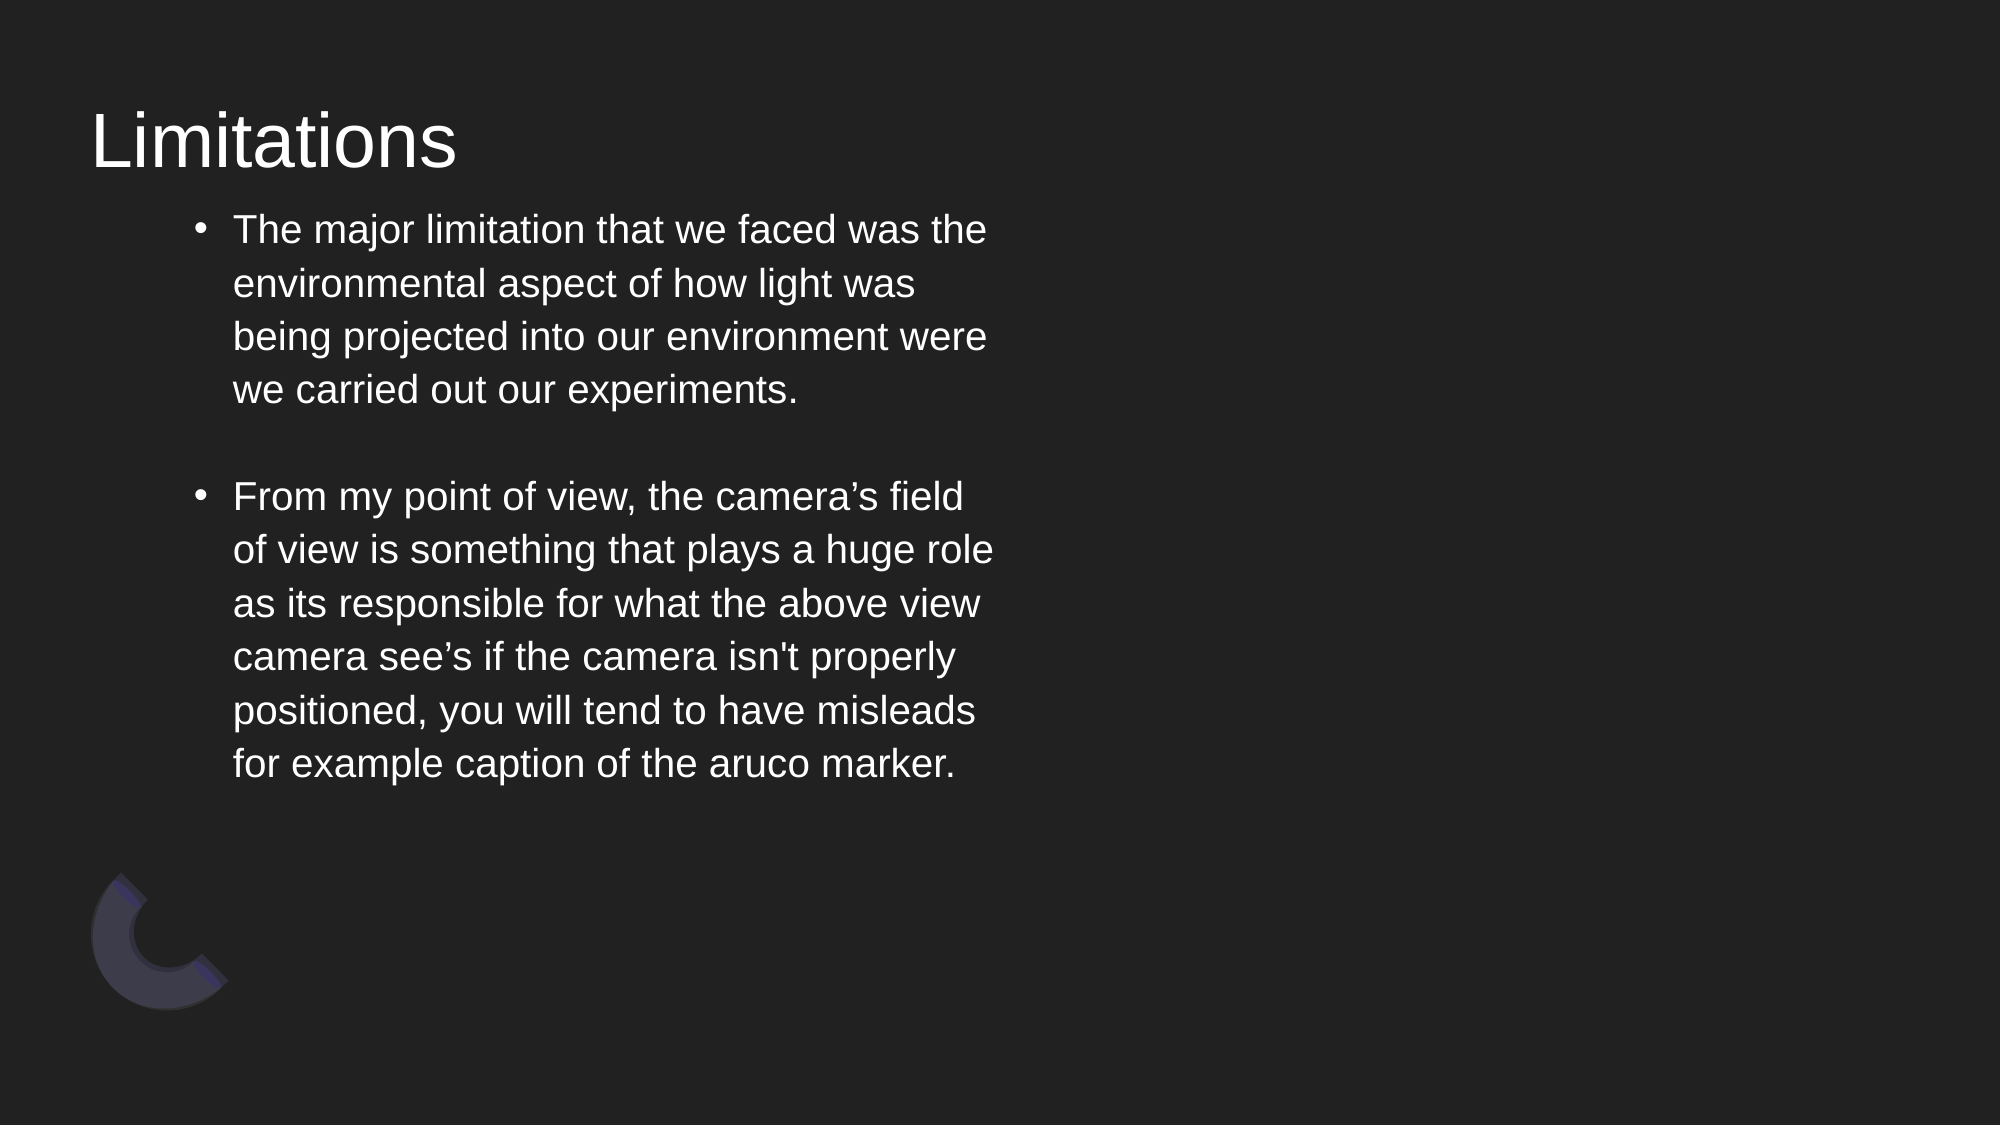

# Limitations
The major limitation that we faced was the environmental aspect of how light was being projected into our environment were we carried out our experiments.

From my point of view, the camera’s field of view is something that plays a huge role as its responsible for what the above view camera see’s if the camera isn't properly positioned, you will tend to have misleads for example caption of the aruco marker.